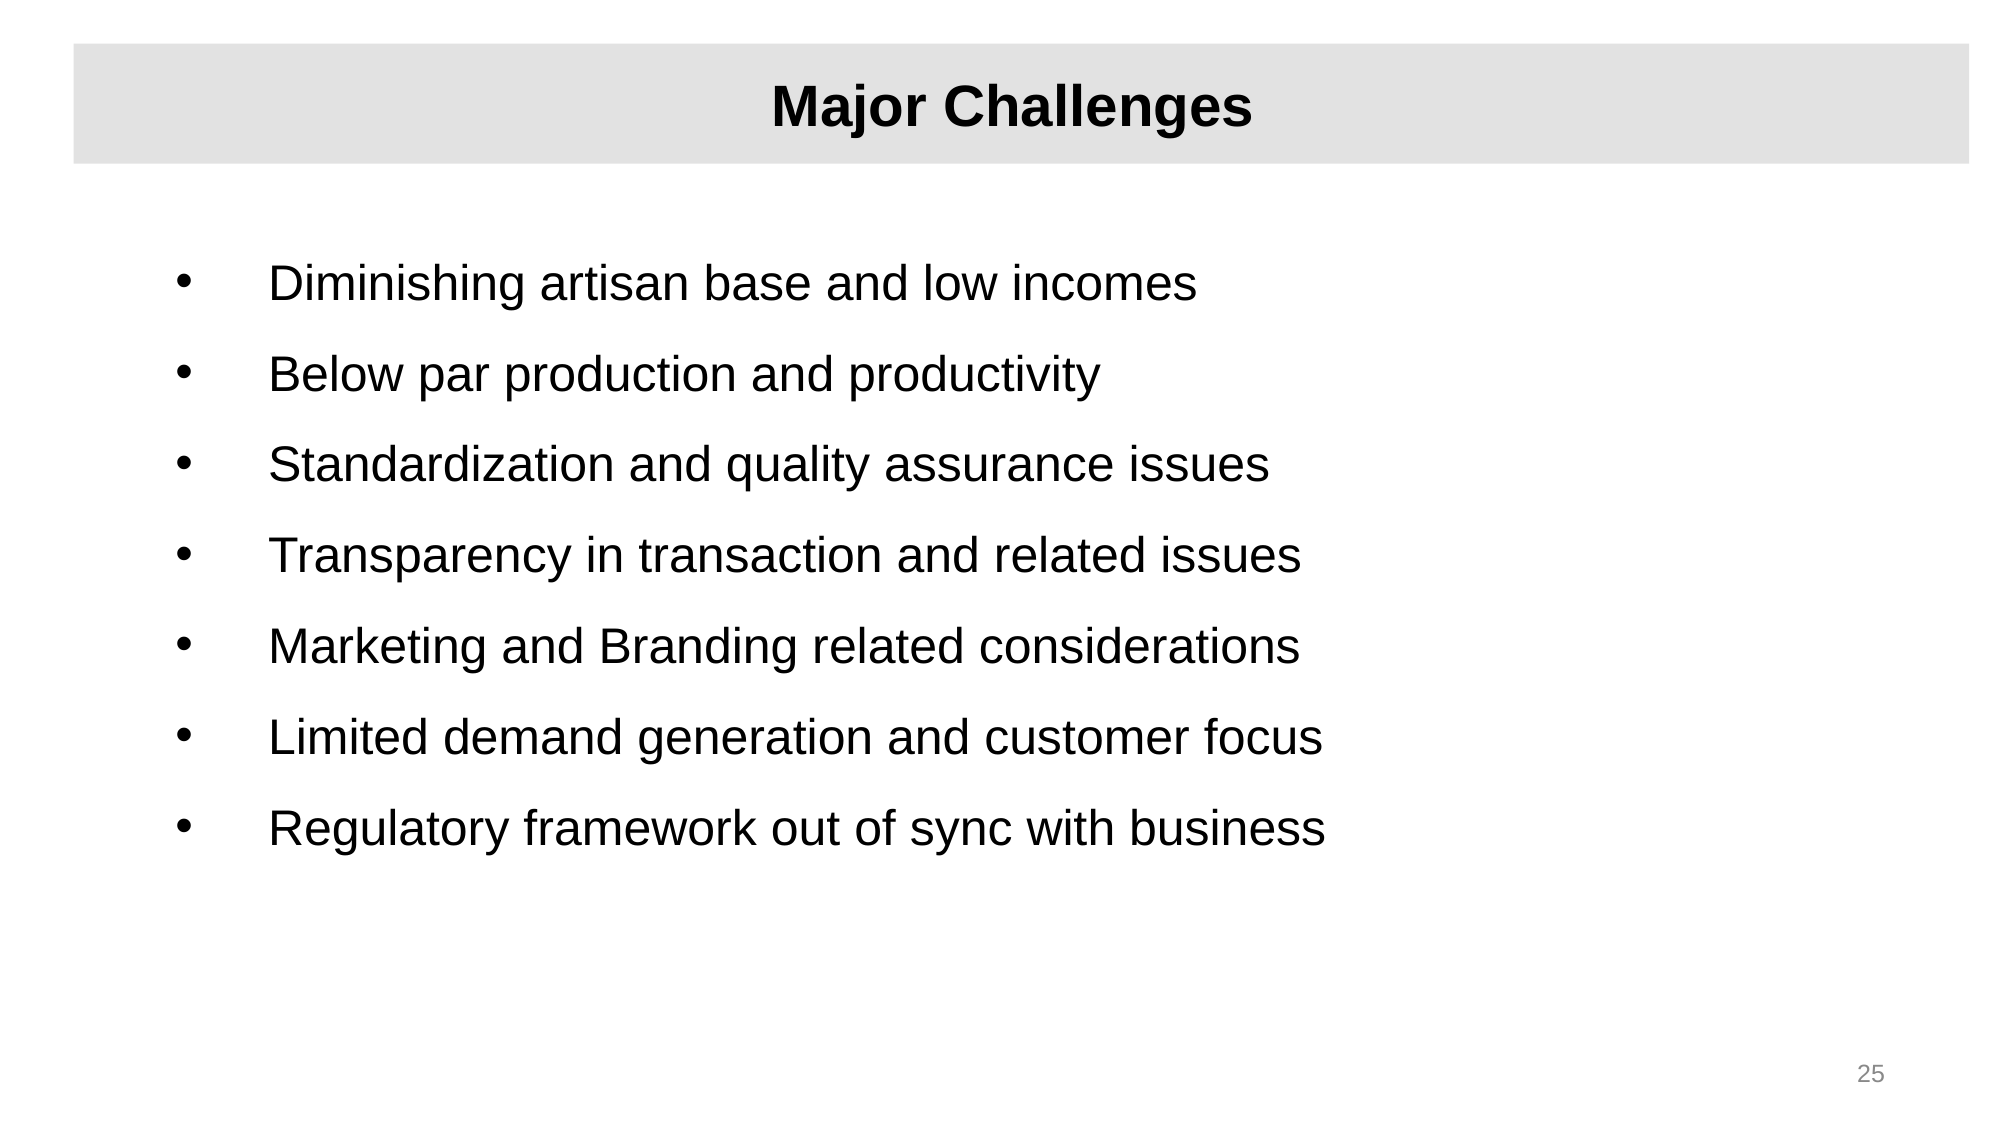

# Major Challenges
Diminishing artisan base and low incomes
Below par production and productivity
Standardization and quality assurance issues
Transparency in transaction and related issues
Marketing and Branding related considerations
Limited demand generation and customer focus
Regulatory framework out of sync with business

25